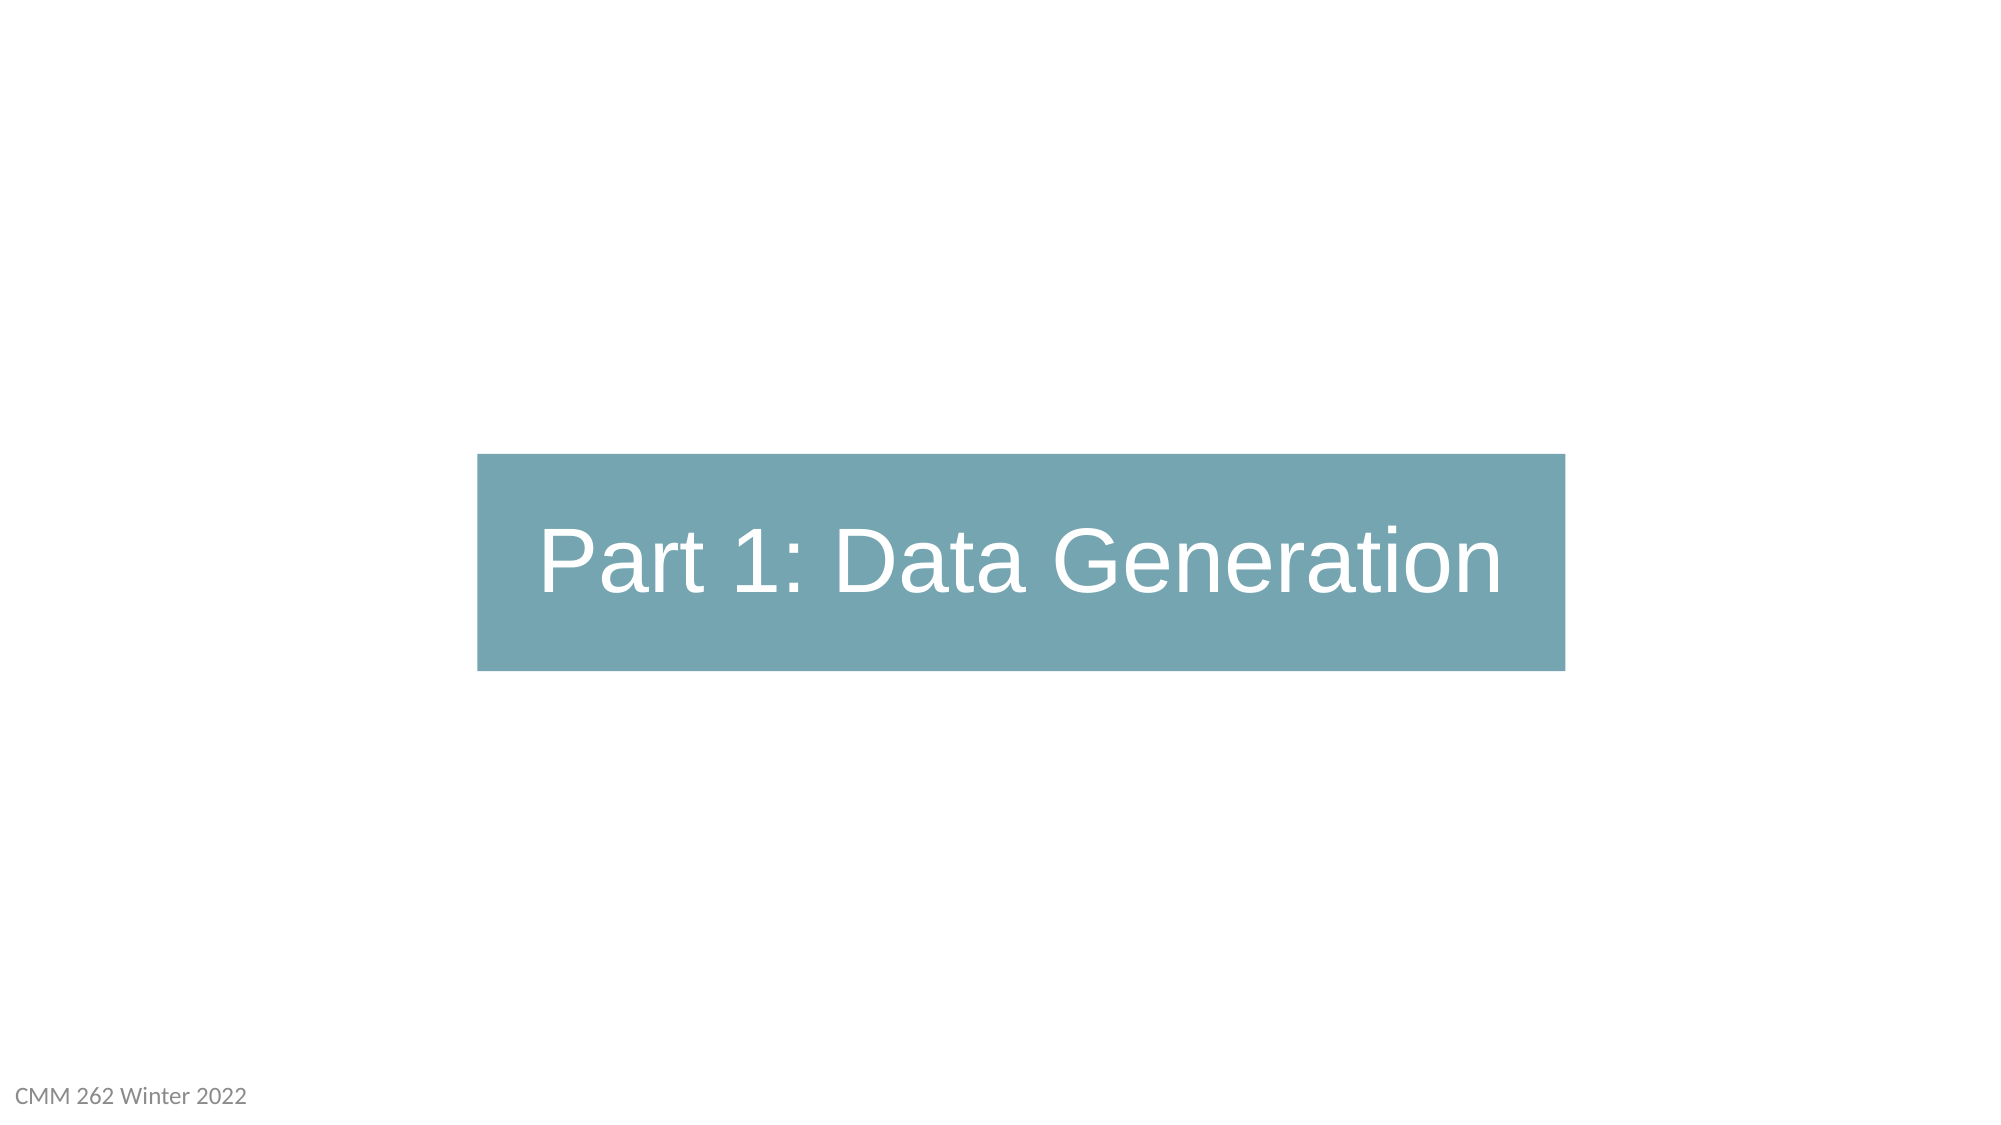

# Part 1: Data Generation
CMM 262 Winter 2022